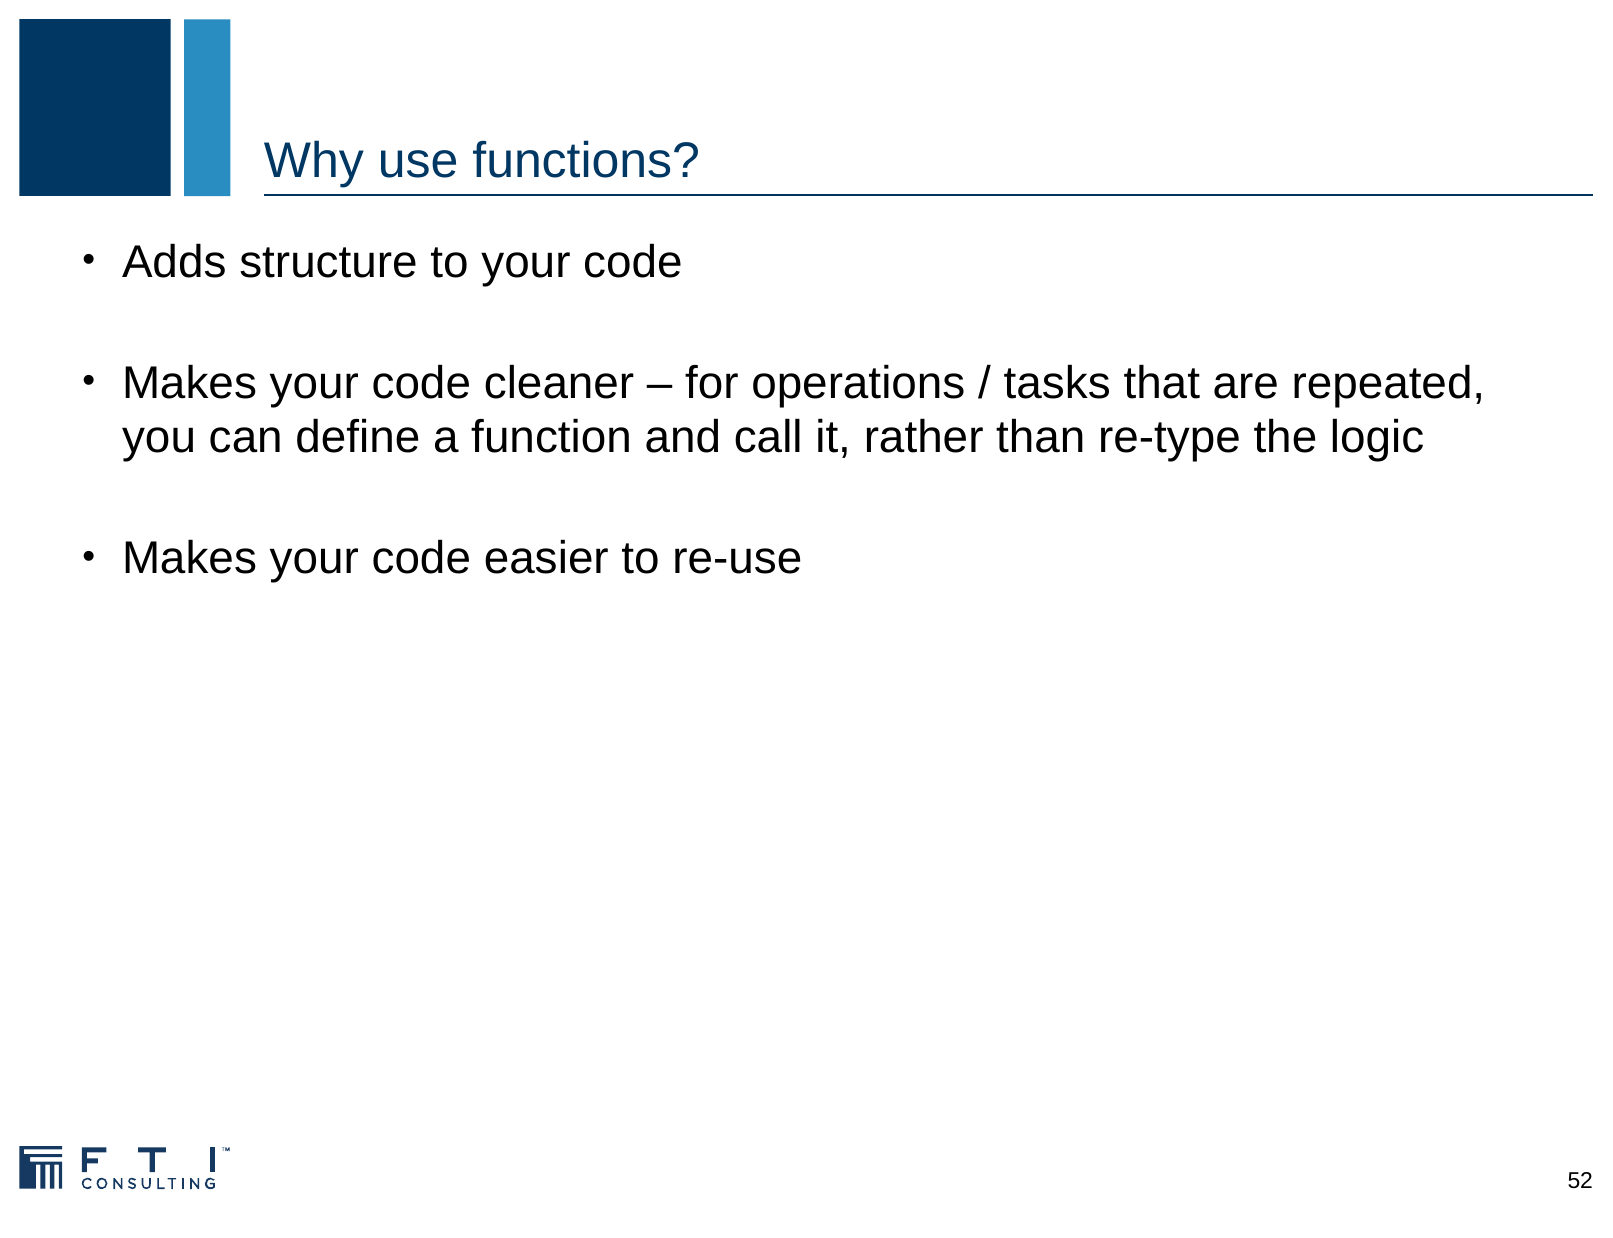

# Why use functions?
Adds structure to your code

Makes your code cleaner – for operations / tasks that are repeated, you can define a function and call it, rather than re-type the logic

Makes your code easier to re-use
52